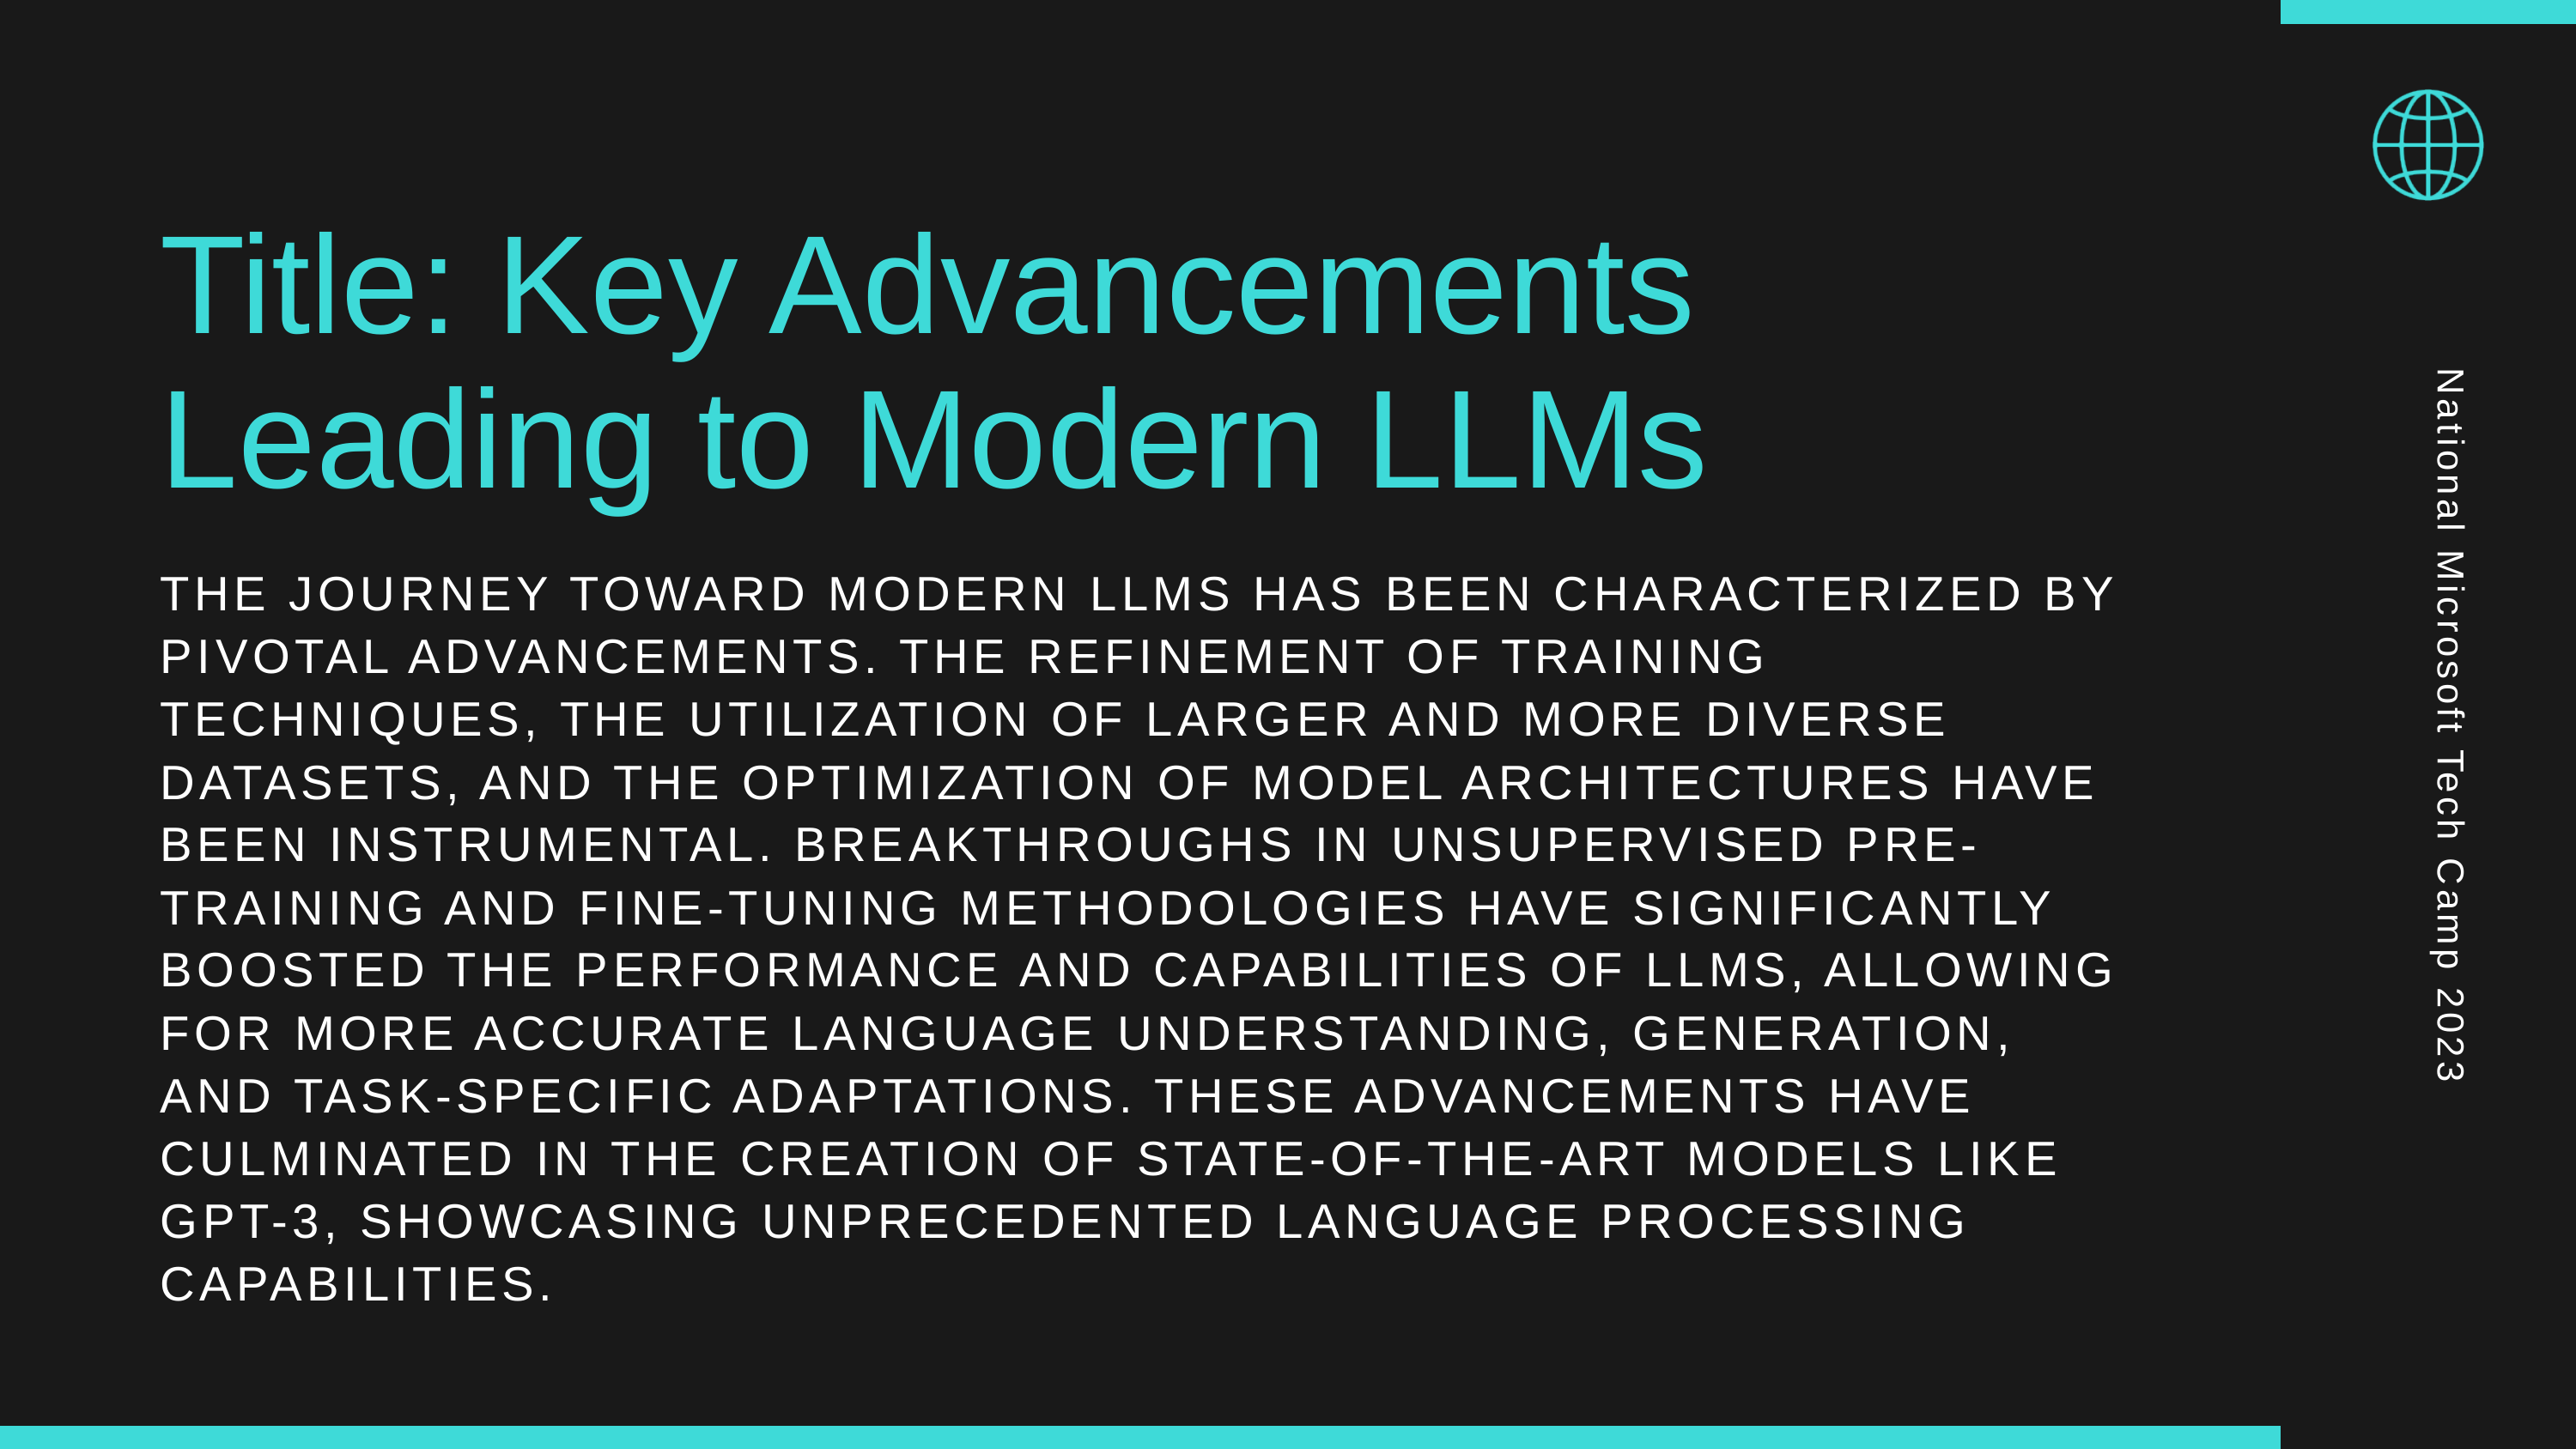

Title: Key Advancements Leading to Modern LLMs
THE JOURNEY TOWARD MODERN LLMS HAS BEEN CHARACTERIZED BY PIVOTAL ADVANCEMENTS. THE REFINEMENT OF TRAINING TECHNIQUES, THE UTILIZATION OF LARGER AND MORE DIVERSE DATASETS, AND THE OPTIMIZATION OF MODEL ARCHITECTURES HAVE BEEN INSTRUMENTAL. BREAKTHROUGHS IN UNSUPERVISED PRE-TRAINING AND FINE-TUNING METHODOLOGIES HAVE SIGNIFICANTLY BOOSTED THE PERFORMANCE AND CAPABILITIES OF LLMS, ALLOWING FOR MORE ACCURATE LANGUAGE UNDERSTANDING, GENERATION, AND TASK-SPECIFIC ADAPTATIONS. THESE ADVANCEMENTS HAVE CULMINATED IN THE CREATION OF STATE-OF-THE-ART MODELS LIKE GPT-3, SHOWCASING UNPRECEDENTED LANGUAGE PROCESSING CAPABILITIES.
National Microsoft Tech Camp 2023